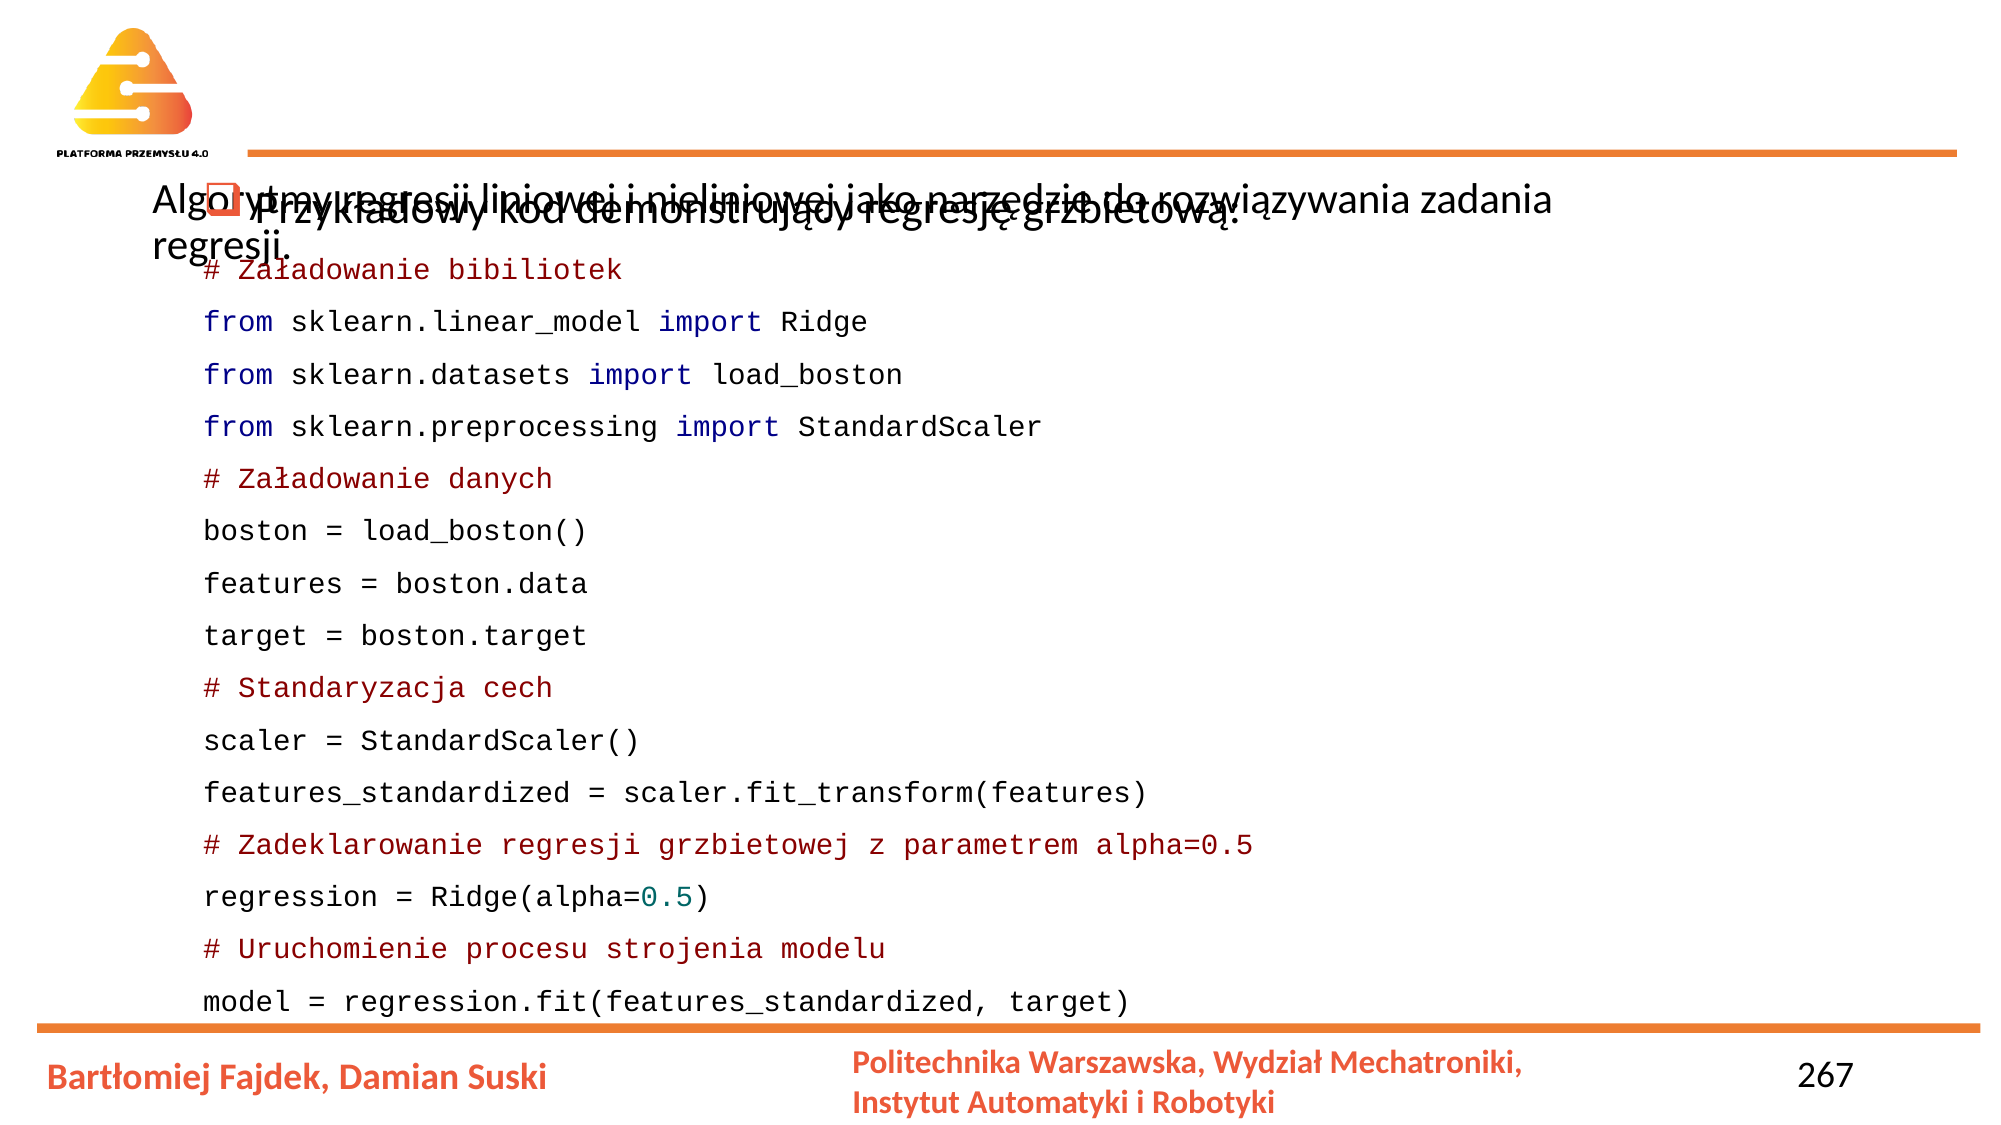

# Algorytmy regresji liniowej i nieliniowej jako narzędzie do rozwiązywania zadania regresji.
 Przykładowy kod demonstrujący regresję grzbietową:
# Załadowanie bibiliotek
from sklearn.linear_model import Ridge
from sklearn.datasets import load_boston
from sklearn.preprocessing import StandardScaler
# Załadowanie danych
boston = load_boston()
features = boston.data
target = boston.target
# Standaryzacja cech
scaler = StandardScaler()
features_standardized = scaler.fit_transform(features)
# Zadeklarowanie regresji grzbietowej z parametrem alpha=0.5
regression = Ridge(alpha=0.5)
# Uruchomienie procesu strojenia modelu
model = regression.fit(features_standardized, target)

267